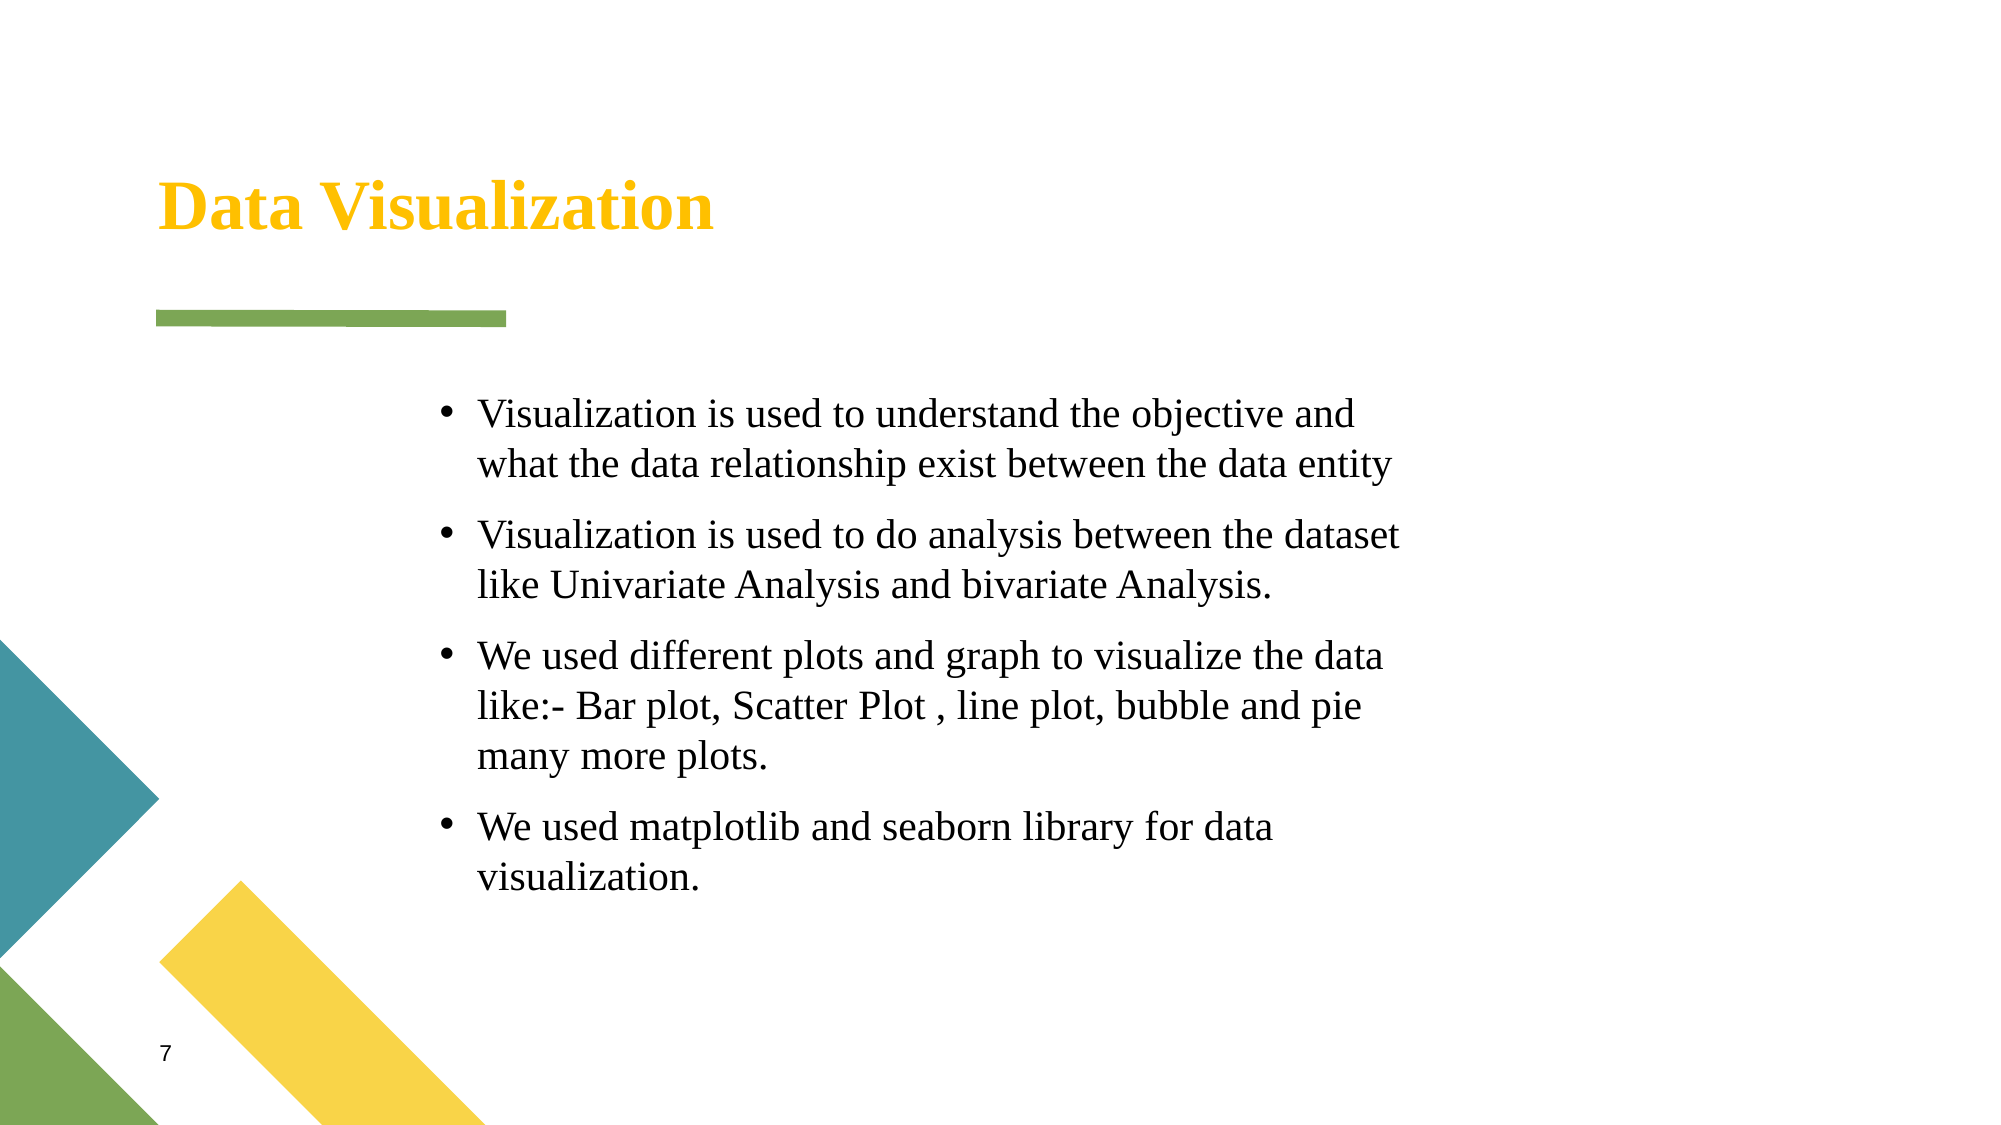

# Data Visualization
Visualization is used to understand the objective and what the data relationship exist between the data entity
Visualization is used to do analysis between the dataset like Univariate Analysis and bivariate Analysis.
We used different plots and graph to visualize the data like:- Bar plot, Scatter Plot , line plot, bubble and pie many more plots.
We used matplotlib and seaborn library for data visualization.

7